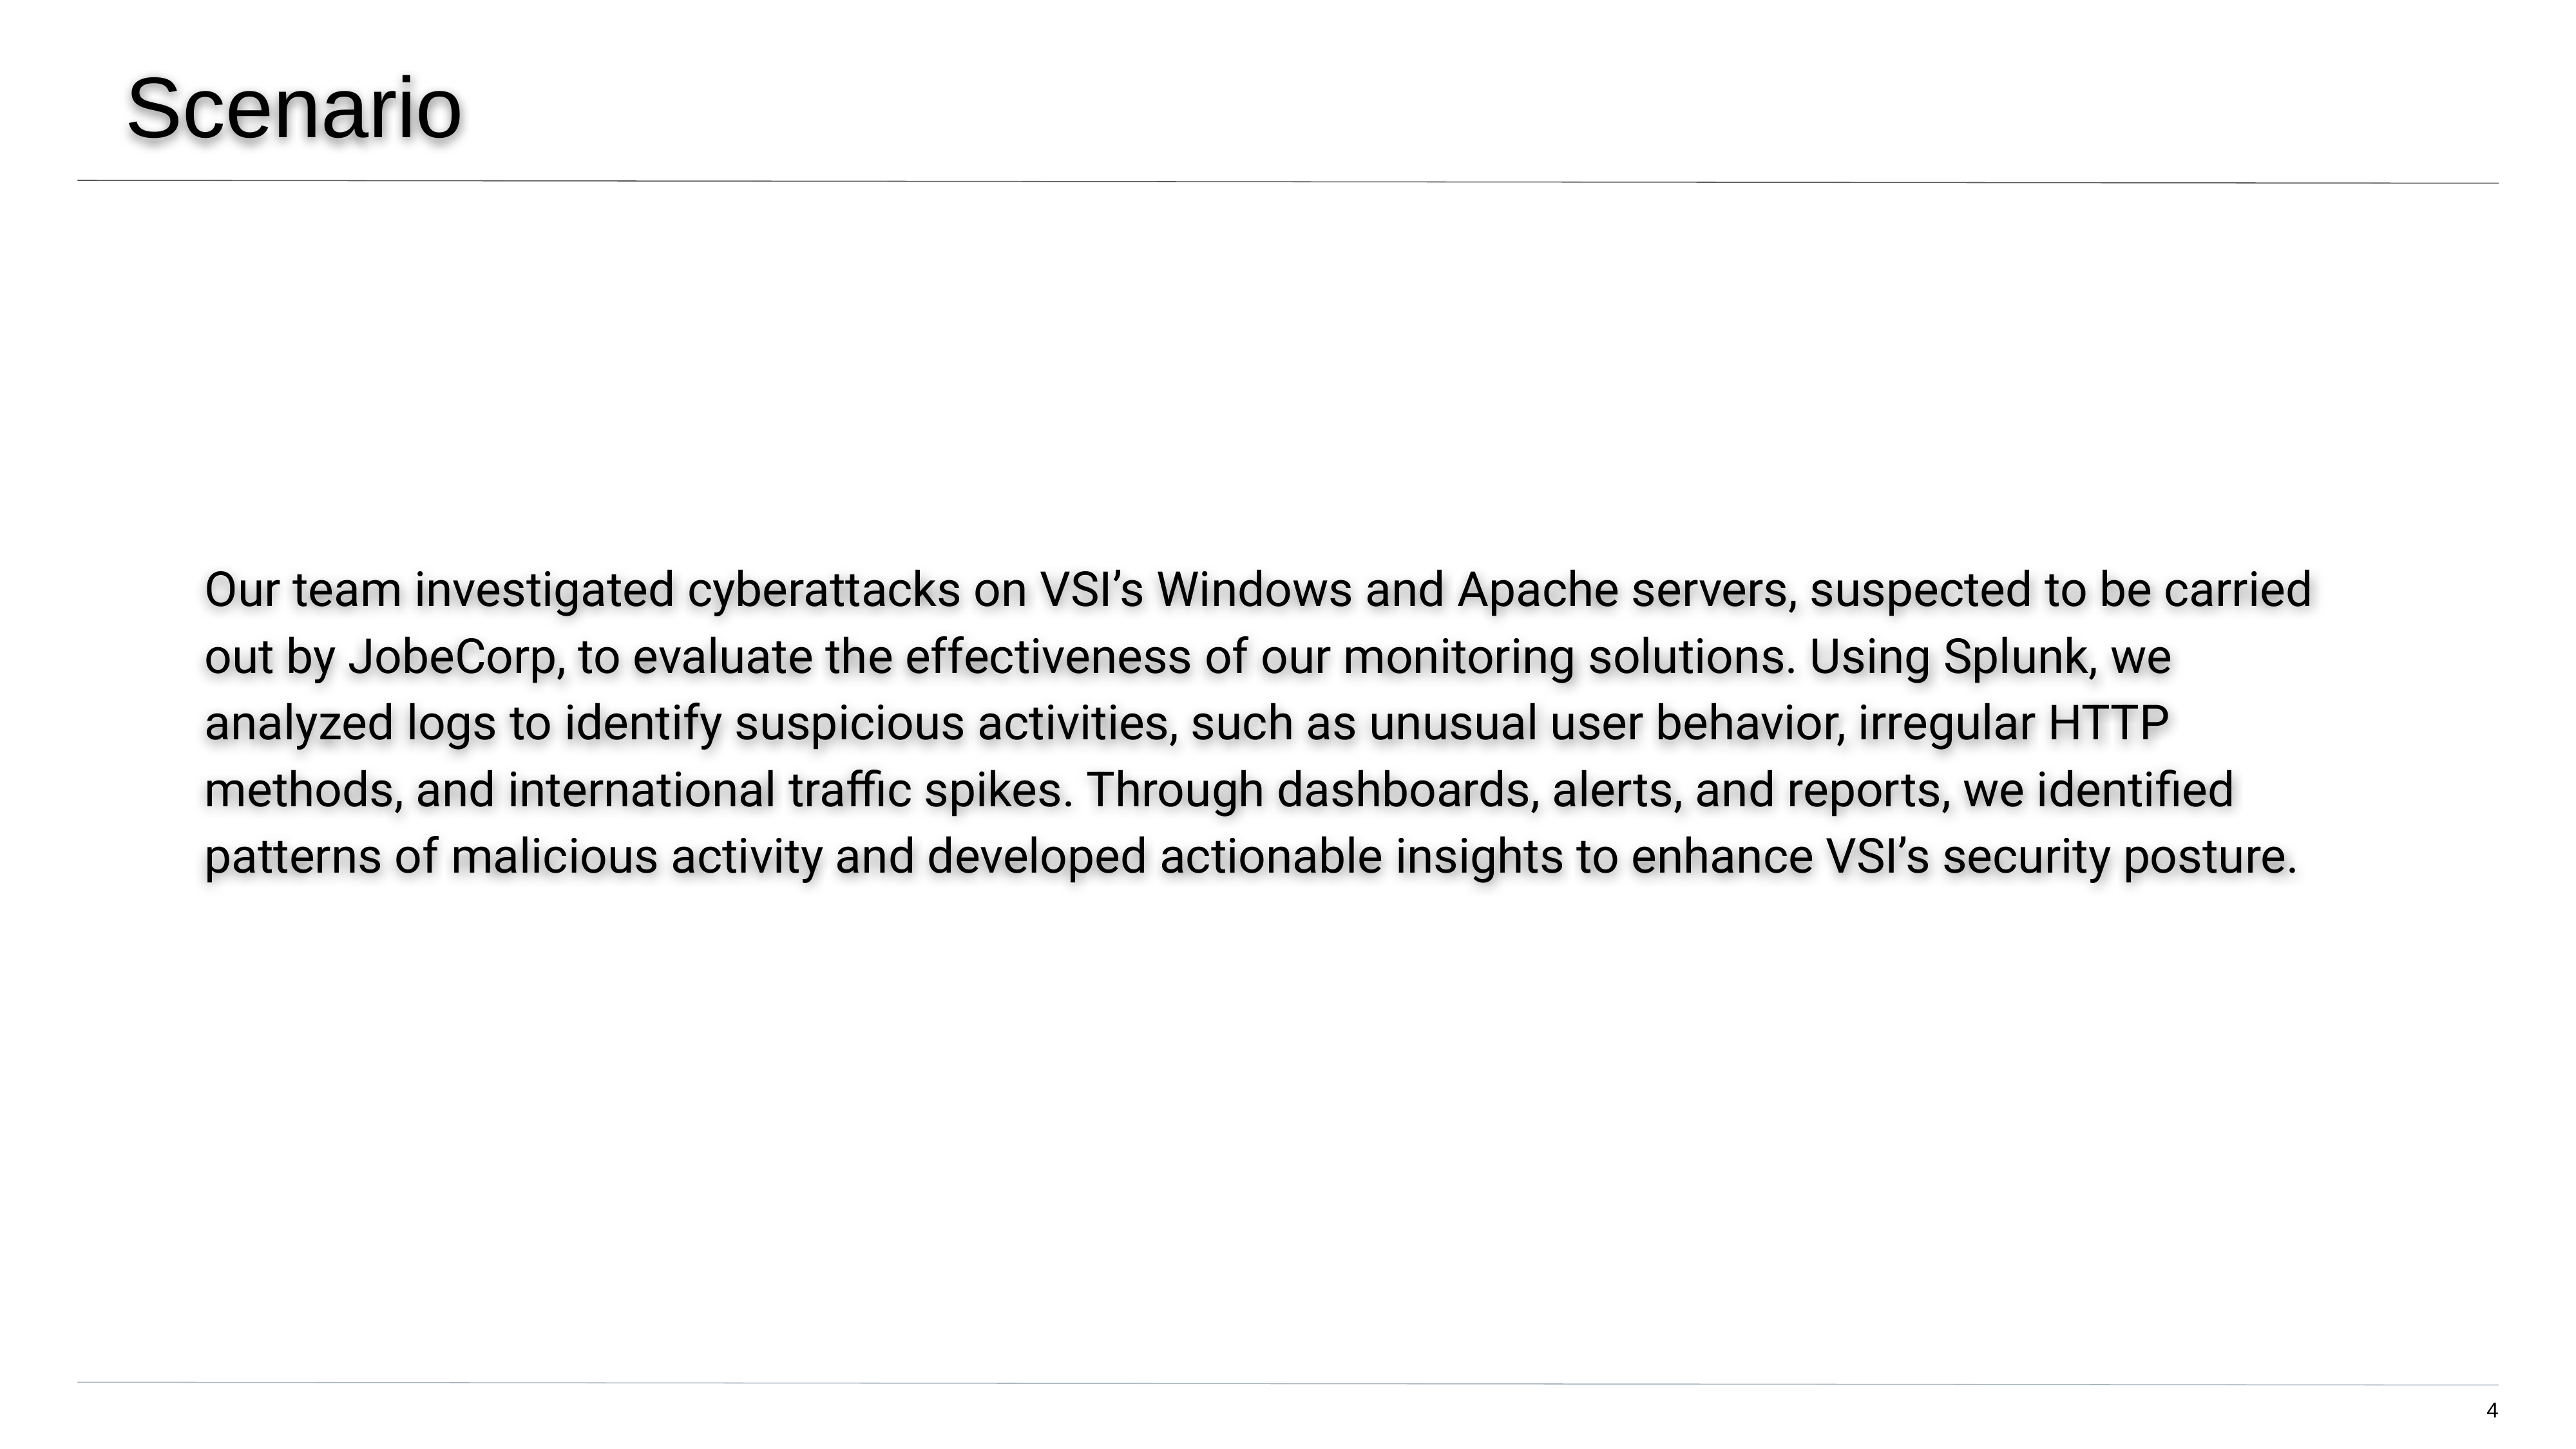

# Scenario

Our team investigated cyberattacks on VSI’s Windows and Apache servers, suspected to be carried out by JobeCorp, to evaluate the effectiveness of our monitoring solutions. Using Splunk, we analyzed logs to identify suspicious activities, such as unusual user behavior, irregular HTTP methods, and international traffic spikes. Through dashboards, alerts, and reports, we identified patterns of malicious activity and developed actionable insights to enhance VSI’s security posture.
4